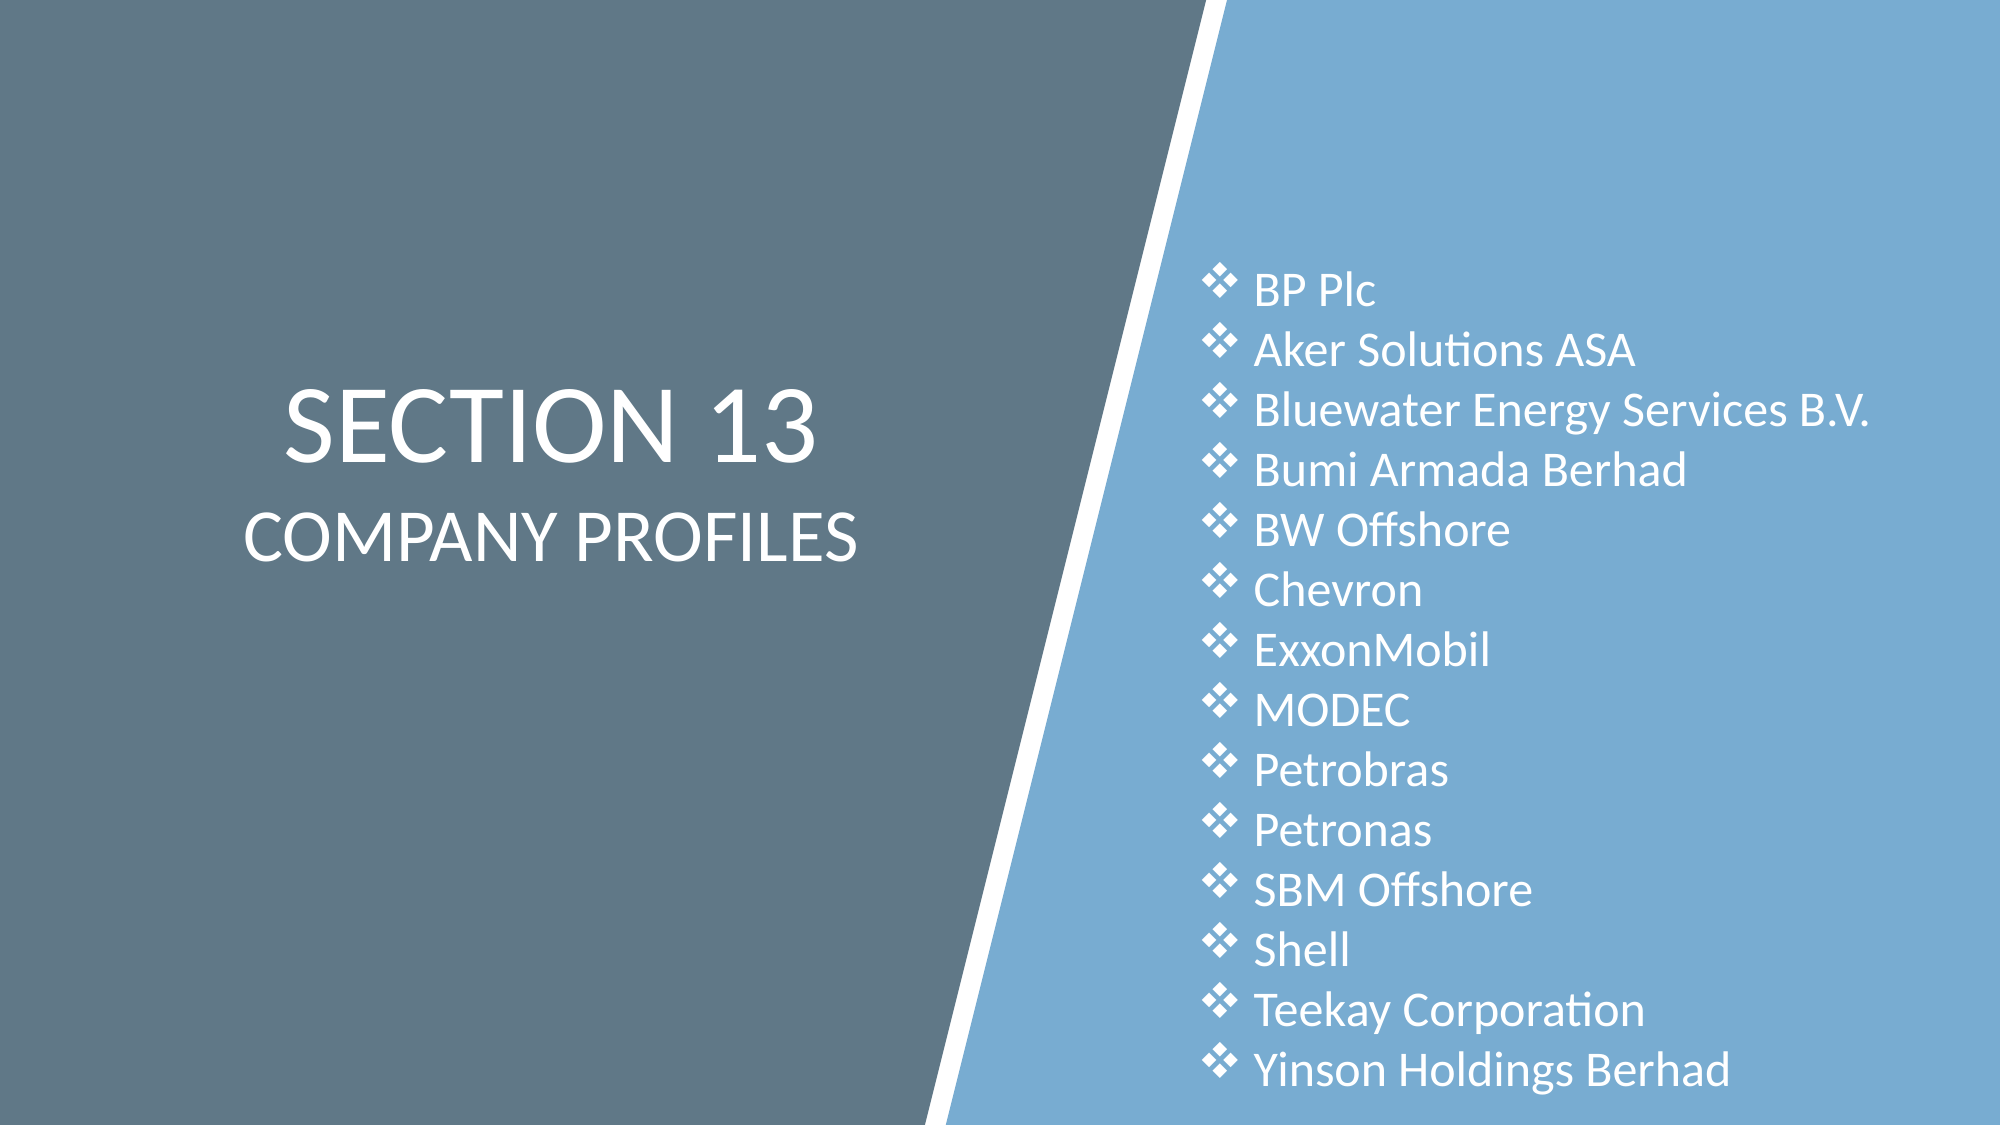

BP Plc
Aker Solutions ASA
Bluewater Energy Services B.V.
Bumi Armada Berhad
BW Offshore
Chevron
ExxonMobil
MODEC
Petrobras
Petronas
SBM Offshore
Shell
Teekay Corporation
Yinson Holdings Berhad
SECTION 13
COMPANY PROFILES